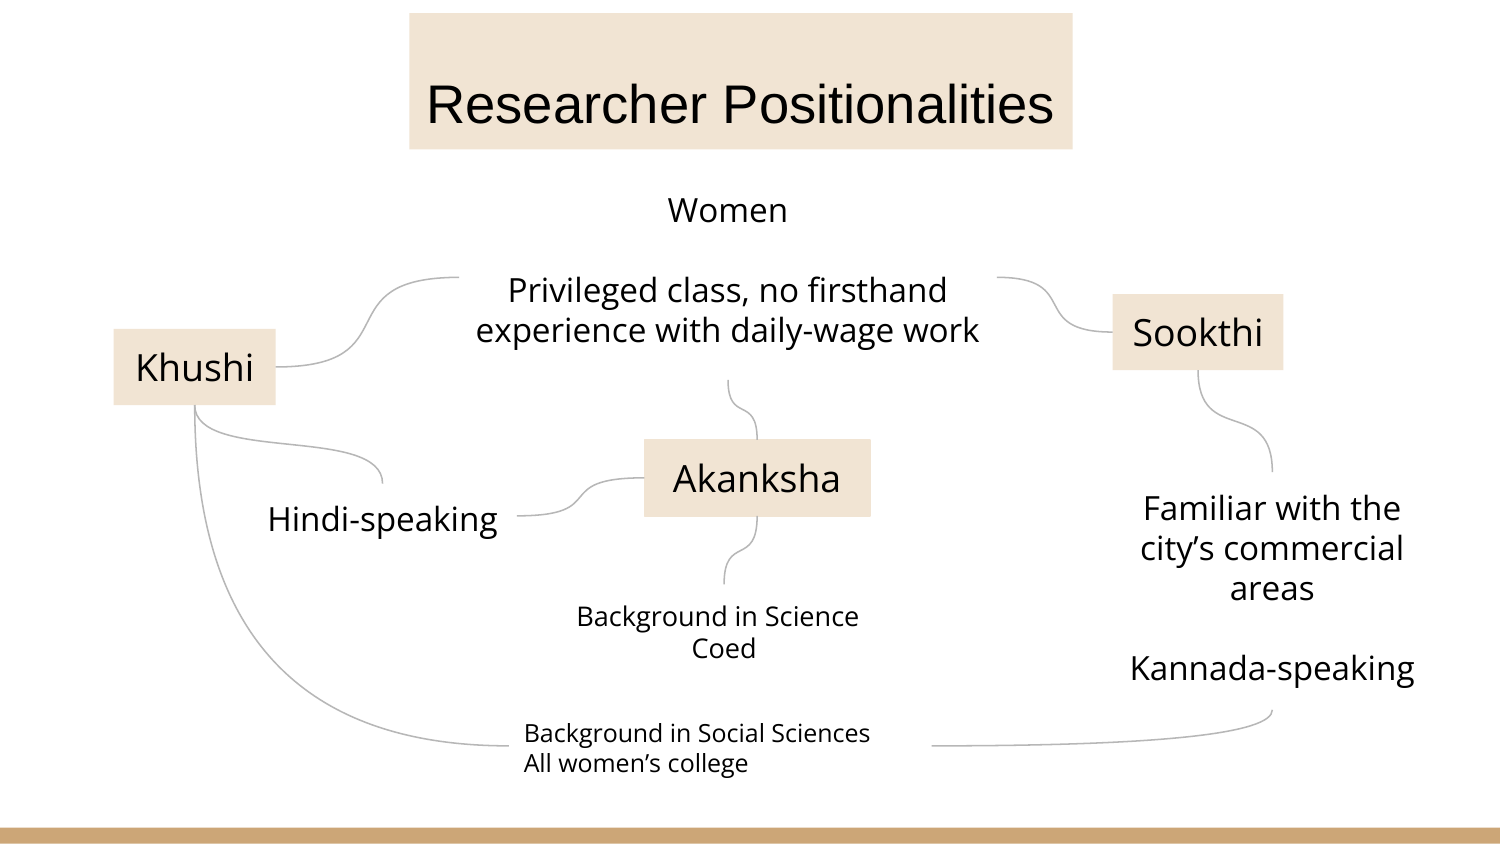

# Researcher Positionalities
Women

Privileged class, no firsthand experience with daily-wage work
Sookthi
Khushi
Akanksha
Familiar with the city’s commercial areas

Kannada-speaking
Hindi-speaking
Background in Science
Coed
Background in Social Sciences
All women’s college